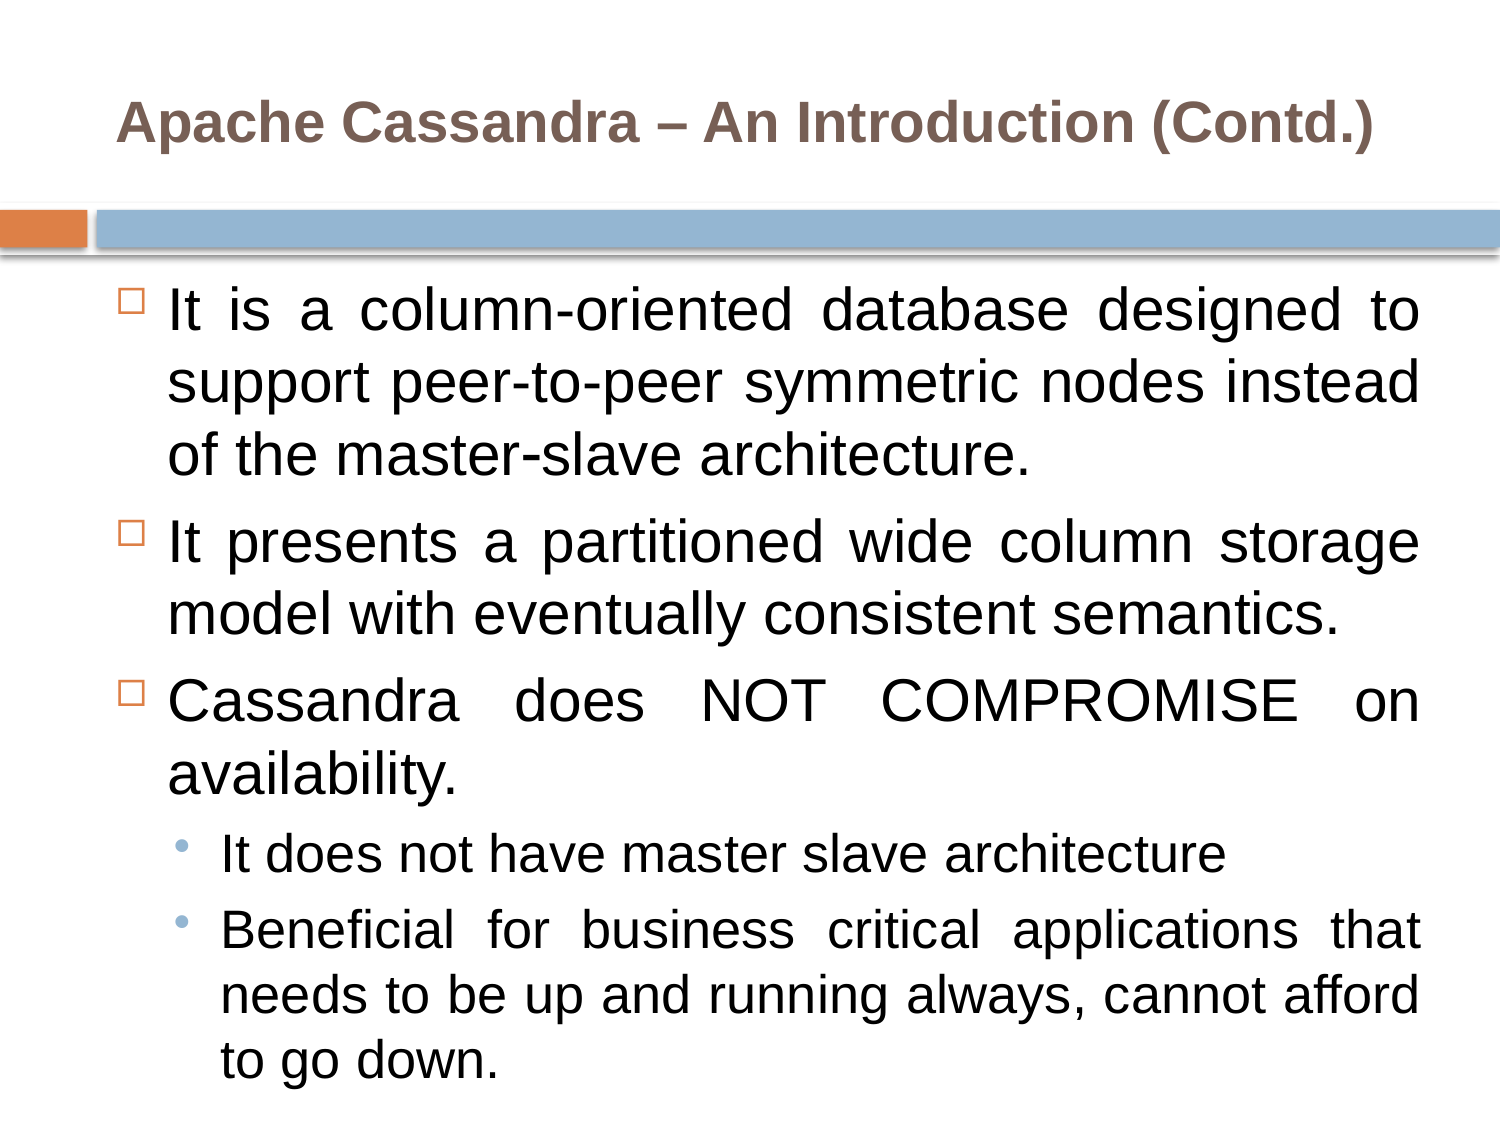

# Apache Cassandra – An Introduction (Contd.)
It is a column-oriented database designed to support peer-to-peer symmetric nodes instead of the master−slave architecture.
It presents a partitioned wide column storage model with eventually consistent semantics.
Cassandra does NOT COMPROMISE on availability.
It does not have master slave architecture
Beneficial for business critical applications that needs to be up and running always, cannot afford to go down.